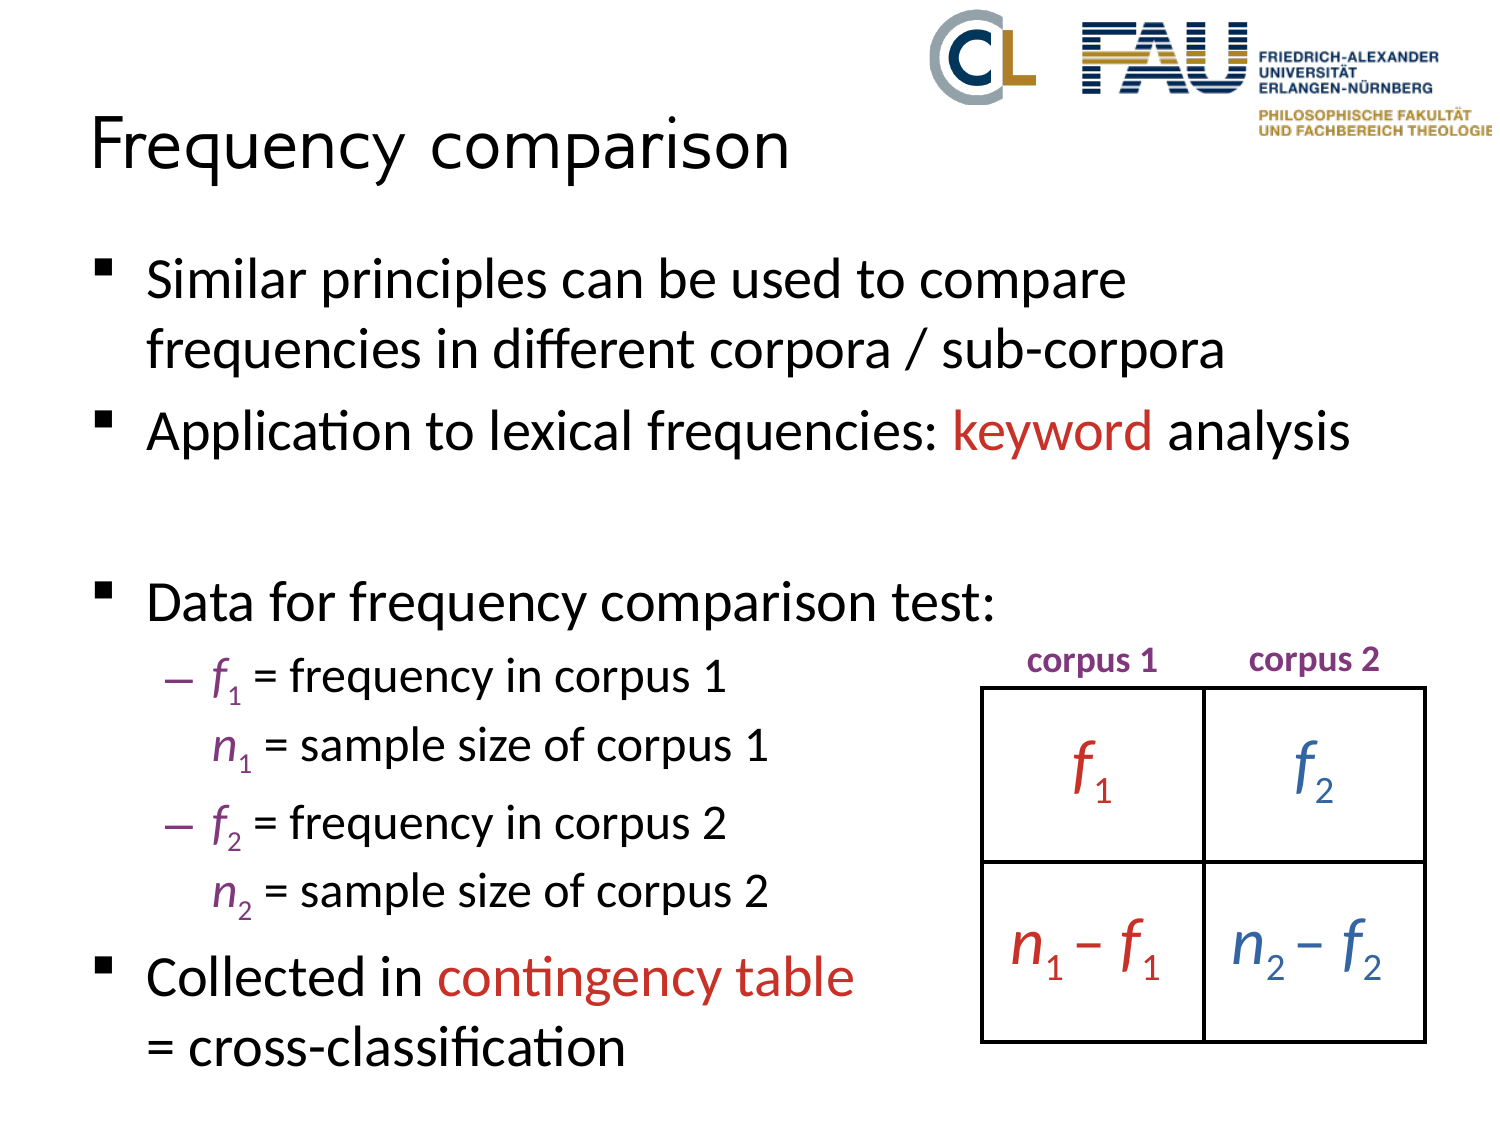

# Frequency comparison
Similar principles can be used to compare frequencies in different corpora / sub-corpora
Application to lexical frequencies: keyword analysis

Data for frequency comparison test:
f1 = frequency in corpus 1
n1 = sample size of corpus 1
f2 = frequency in corpus 2
n2 = sample size of corpus 2
Collected in contingency table
= cross-classification
corpus 2
corpus 1
| f1 | f2 |
| --- | --- |
| n1 – f1 | n2 – f2 |